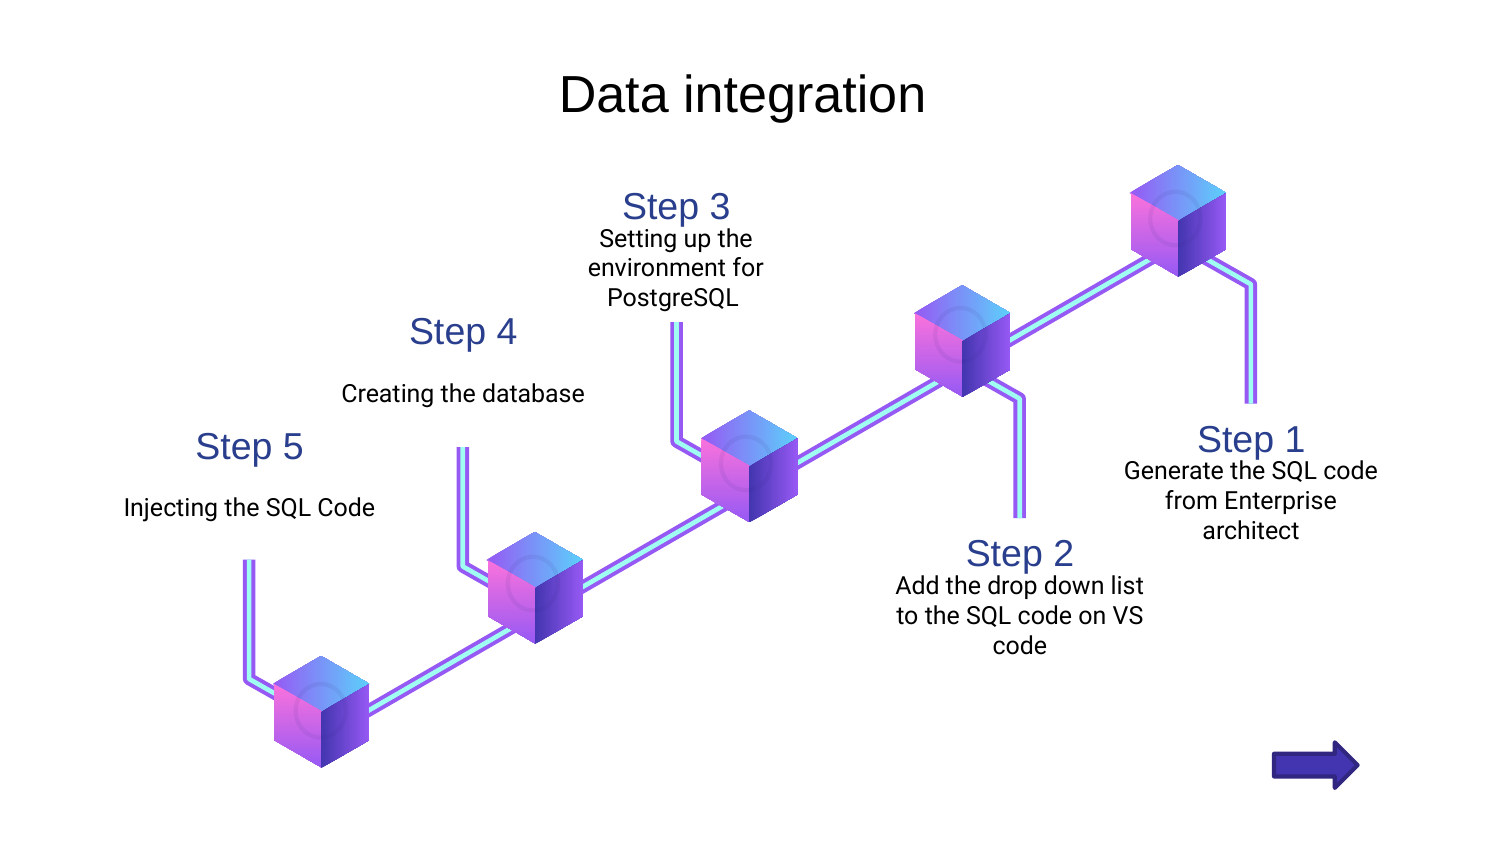

# Data integration

Step 3
Setting up the environment for PostgreSQL

Step 4
Creating the database

Step 1
Generate the SQL code
from Enterprise architect
Step 5
Injecting the SQL Code

Step 2
Add the drop down list to the SQL code on VS code